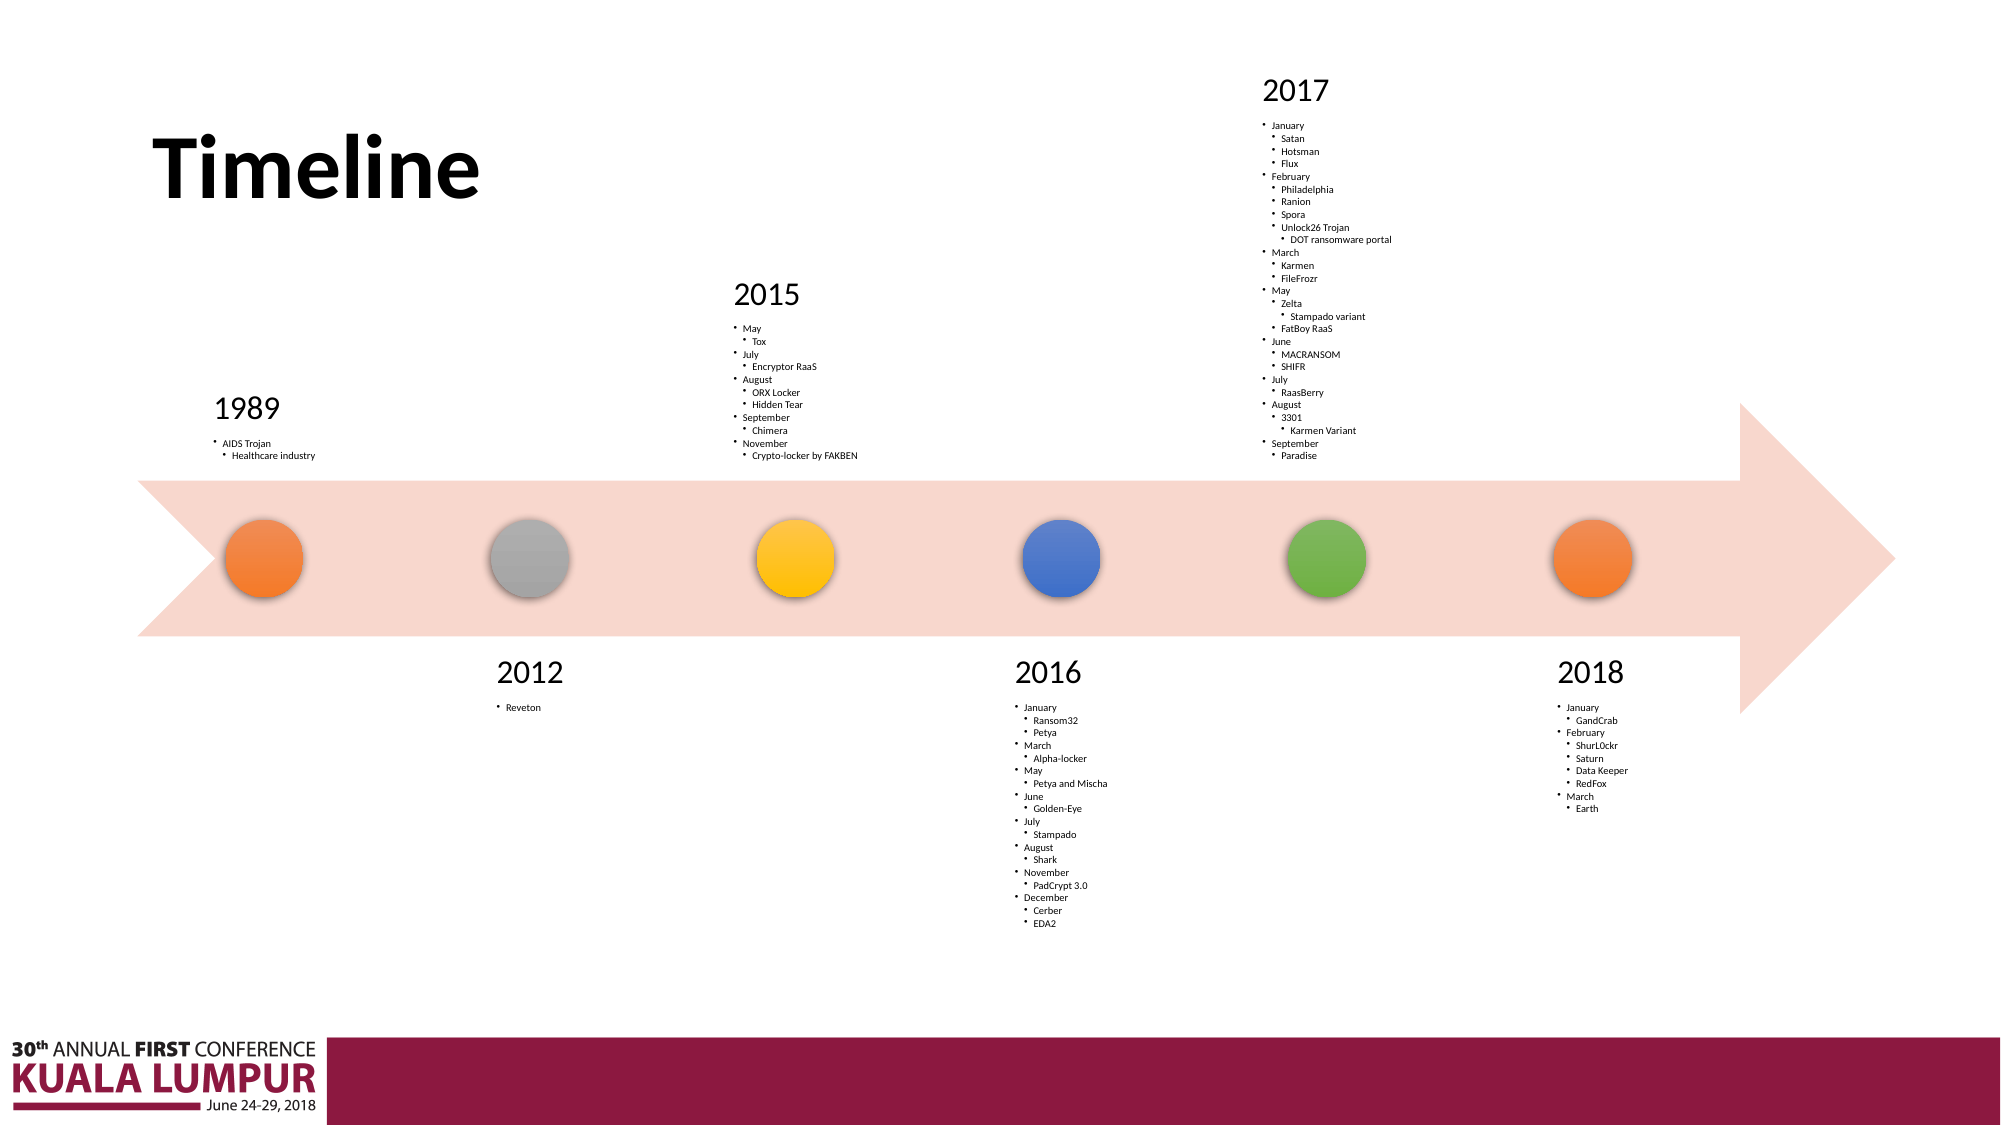

# Timeline
1989
AIDS Trojan
Healthcare industry
2012
Reveton
2015
May
Tox
July
Encryptor RaaS
August
ORX Locker
Hidden Tear
September
Chimera
November
Crypto-locker by FAKBEN
2016
January
Ransom32
Petya
March
Alpha-locker
May
Petya and Mischa
June
Golden-Eye
July
Stampado
August
Shark
November
PadCrypt 3.0
December
Cerber
EDA2
2017
January
Satan
Hotsman
Flux
February
Philadelphia
Ranion
Spora
Unlock26 Trojan
DOT ransomware portal
March
Karmen
FileFrozr
May
Zelta
Stampado variant
FatBoy RaaS
June
MACRANSOM
SHIFR
July
RaasBerry
August
3301
Karmen Variant
September
Paradise
2018
January
GandCrab
February
ShurL0ckr
Saturn
Data Keeper
RedFox
March
Earth